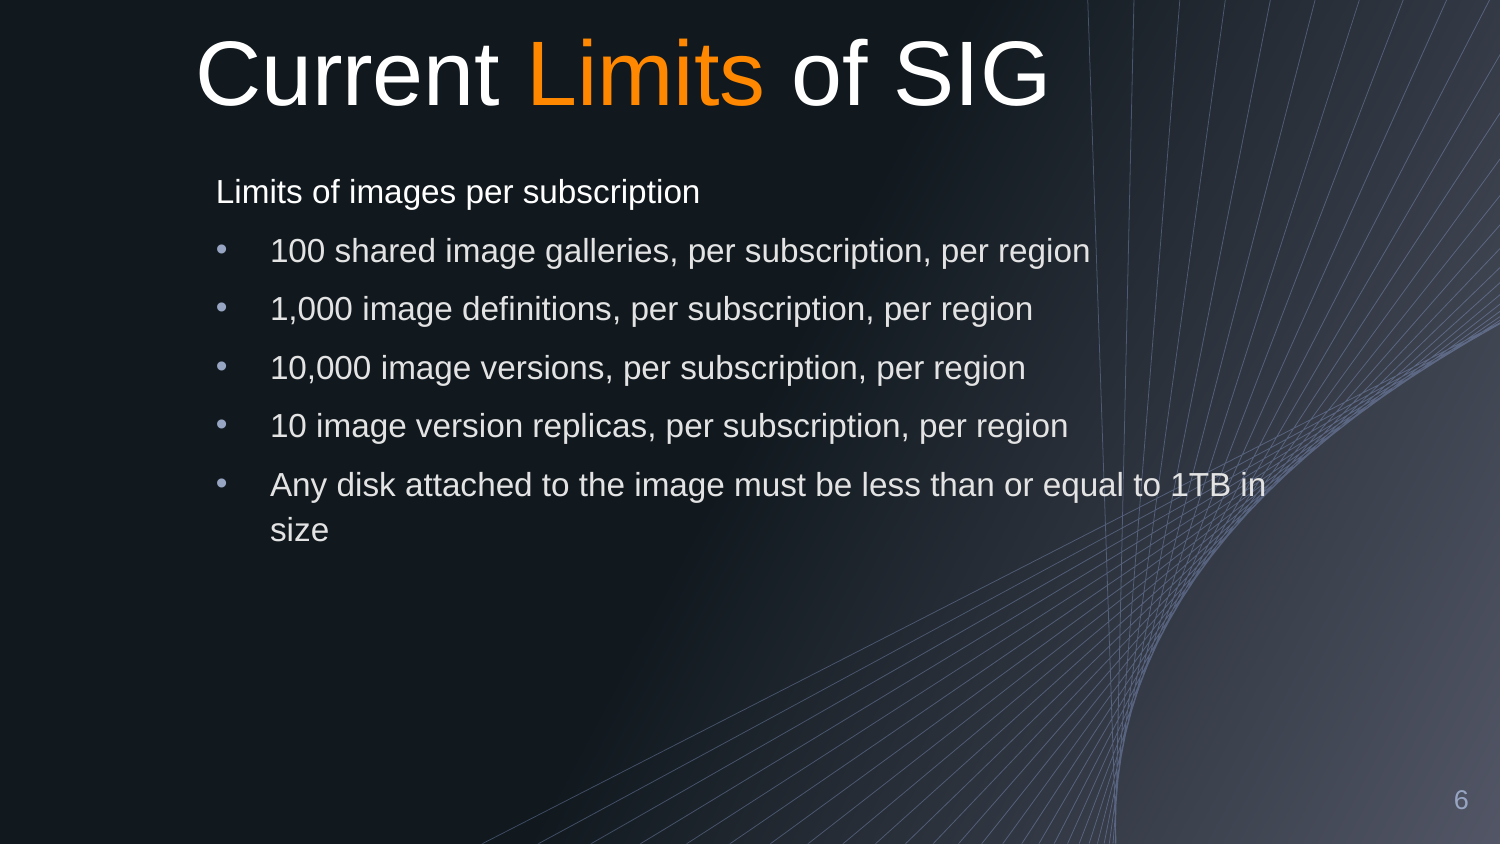

# Current Limits of SIG
Limits of images per subscription
100 shared image galleries, per subscription, per region
1,000 image definitions, per subscription, per region
10,000 image versions, per subscription, per region
10 image version replicas, per subscription, per region
Any disk attached to the image must be less than or equal to 1TB in size

6